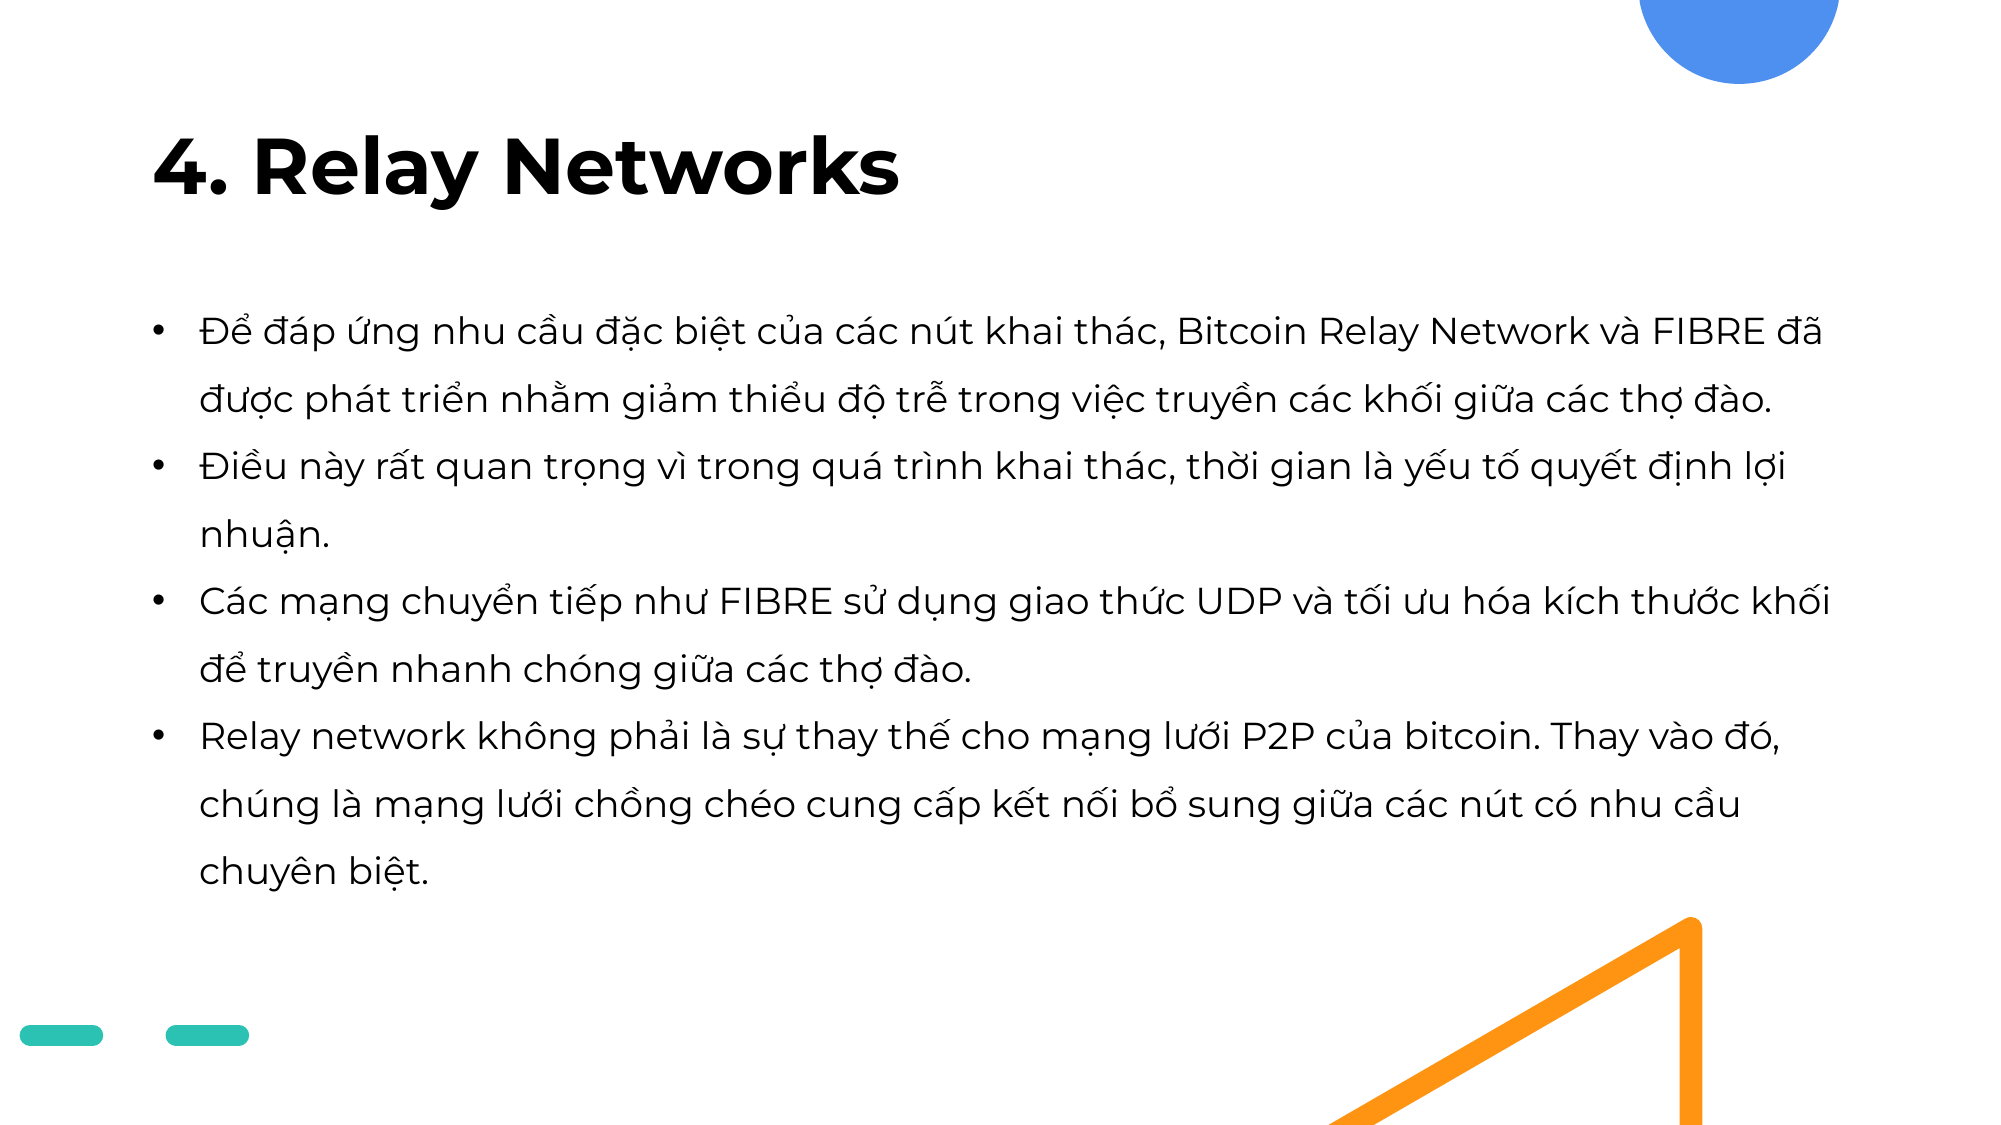

# 4. Relay Networks
Để đáp ứng nhu cầu đặc biệt của các nút khai thác, Bitcoin Relay Network và FIBRE đã được phát triển nhằm giảm thiểu độ trễ trong việc truyền các khối giữa các thợ đào.
Điều này rất quan trọng vì trong quá trình khai thác, thời gian là yếu tố quyết định lợi nhuận.
Các mạng chuyển tiếp như FIBRE sử dụng giao thức UDP và tối ưu hóa kích thước khối để truyền nhanh chóng giữa các thợ đào.
Relay network không phải là sự thay thế cho mạng lưới P2P của bitcoin. Thay vào đó, chúng là mạng lưới chồng chéo cung cấp kết nối bổ sung giữa các nút có nhu cầu chuyên biệt.